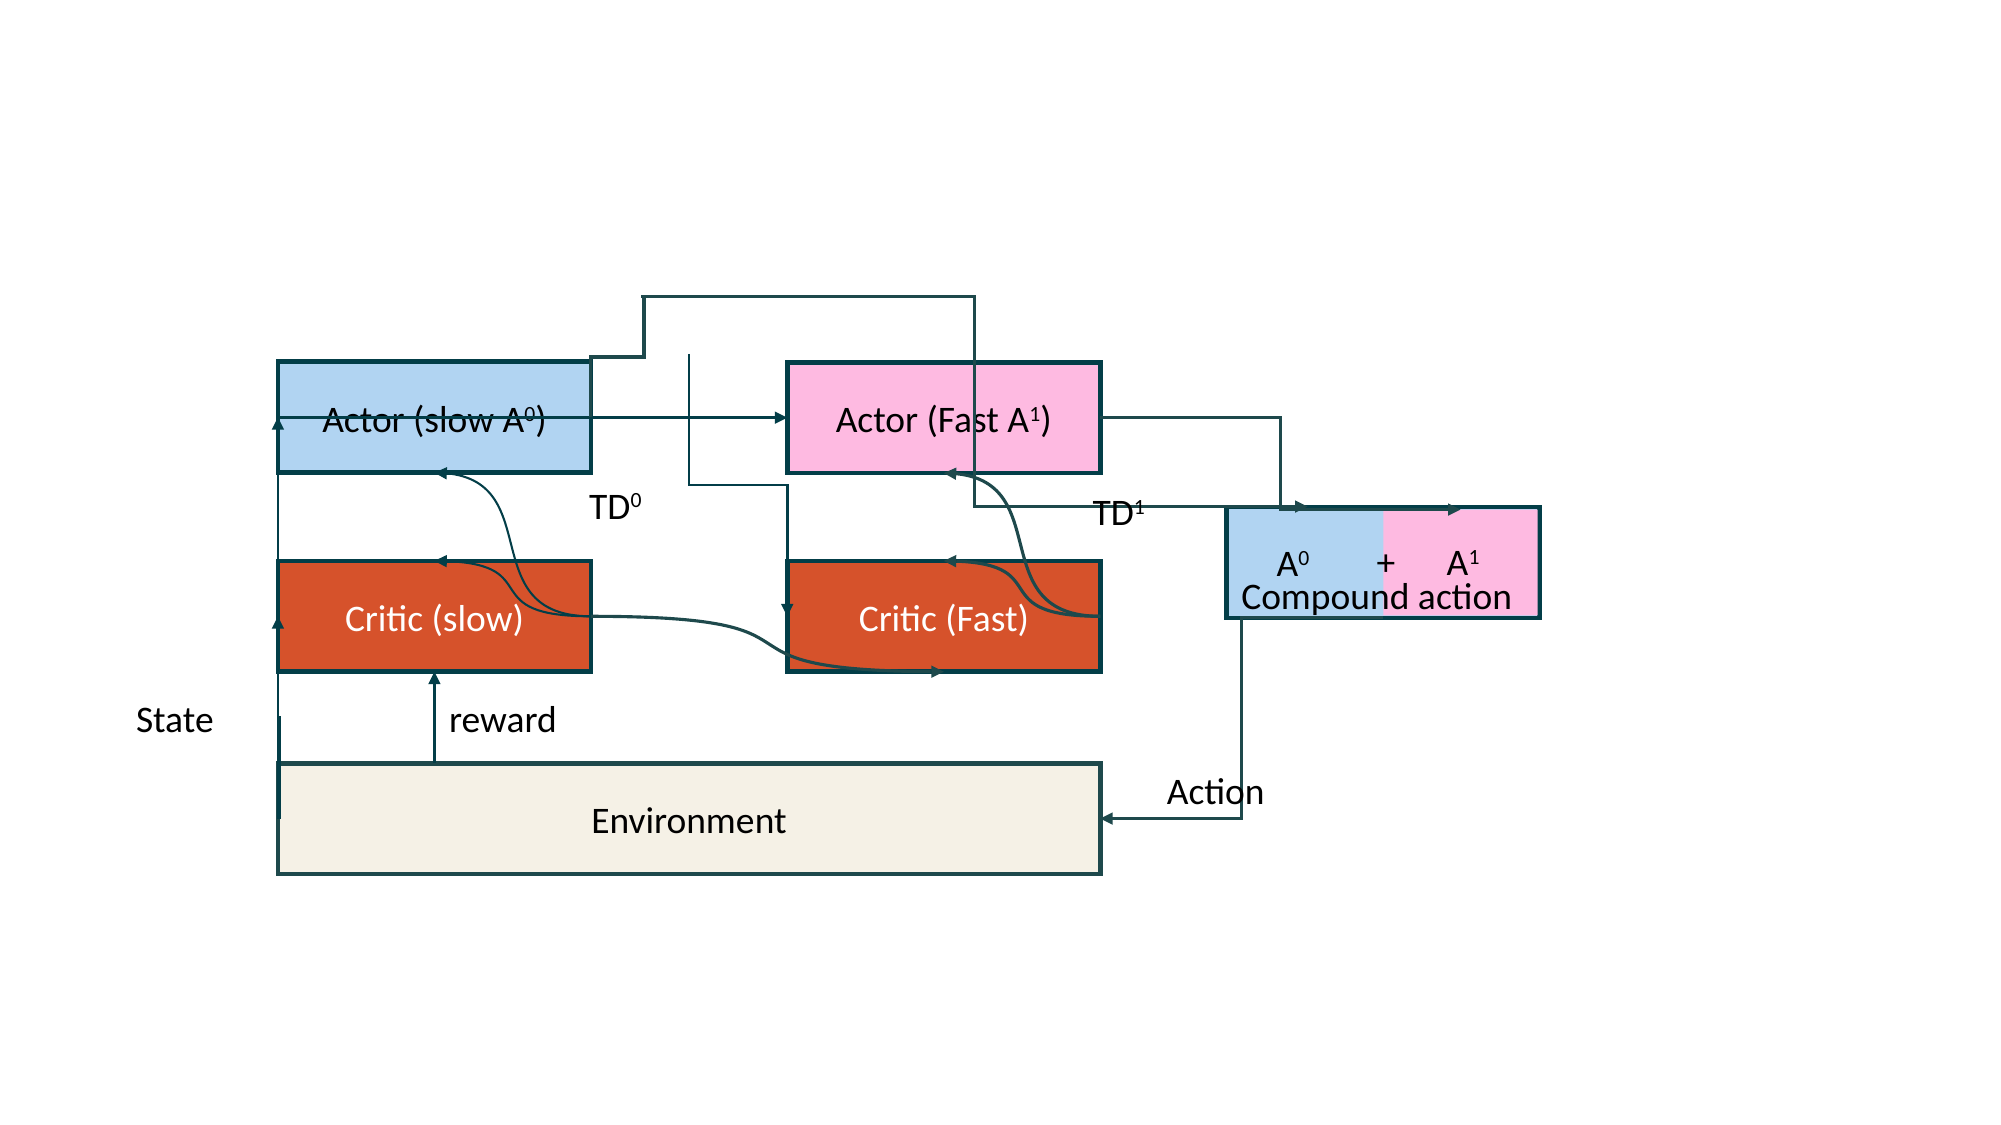

Actor (slow A0)
Actor (Fast A1)
TD0
TD1

+
A1
A0
Critic (slow)
Critic (Fast)
Compound action
reward
Action
Environment
State